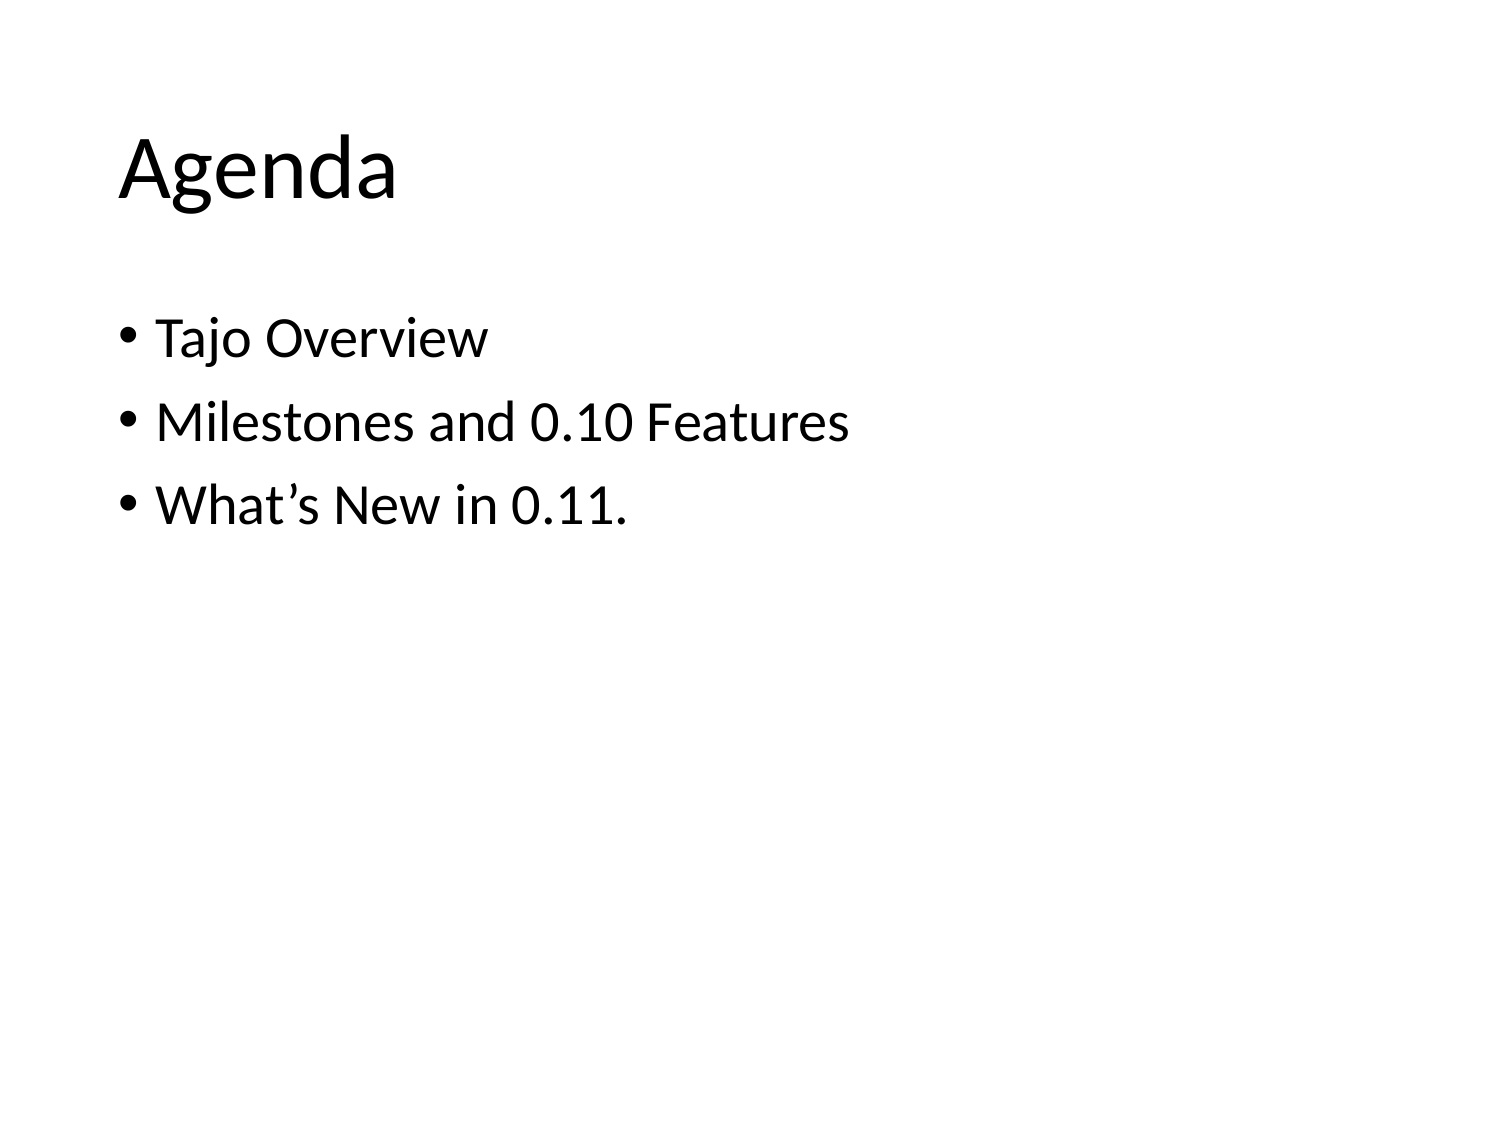

# Agenda
Tajo Overview
Milestones and 0.10 Features
What’s New in 0.11.